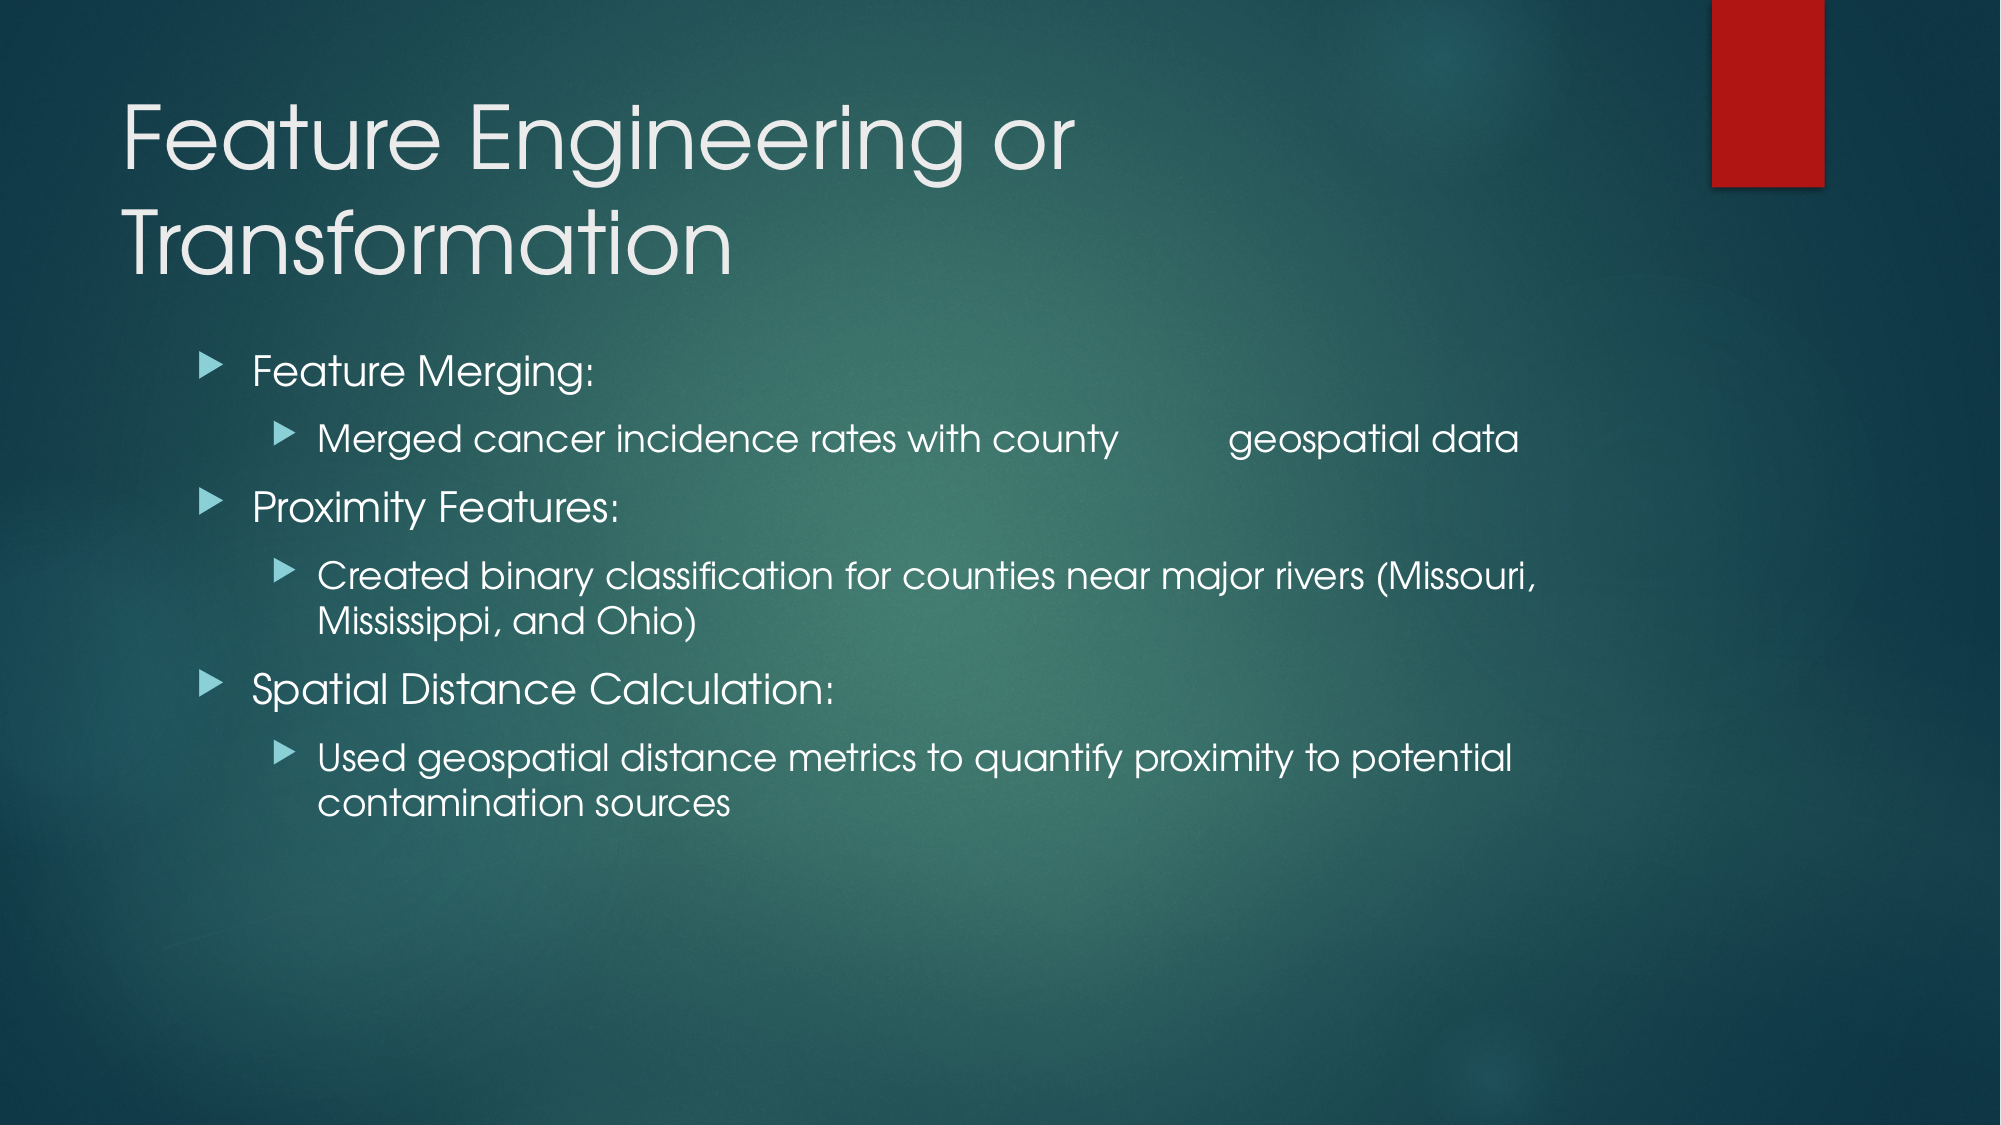

# Feature Engineering or Transformation
Feature Merging:
Merged cancer incidence rates with county 	 geospatial data
Proximity Features:
Created binary classification for counties near major rivers (Missouri, Mississippi, and Ohio)
Spatial Distance Calculation:
Used geospatial distance metrics to quantify proximity to potential contamination sources